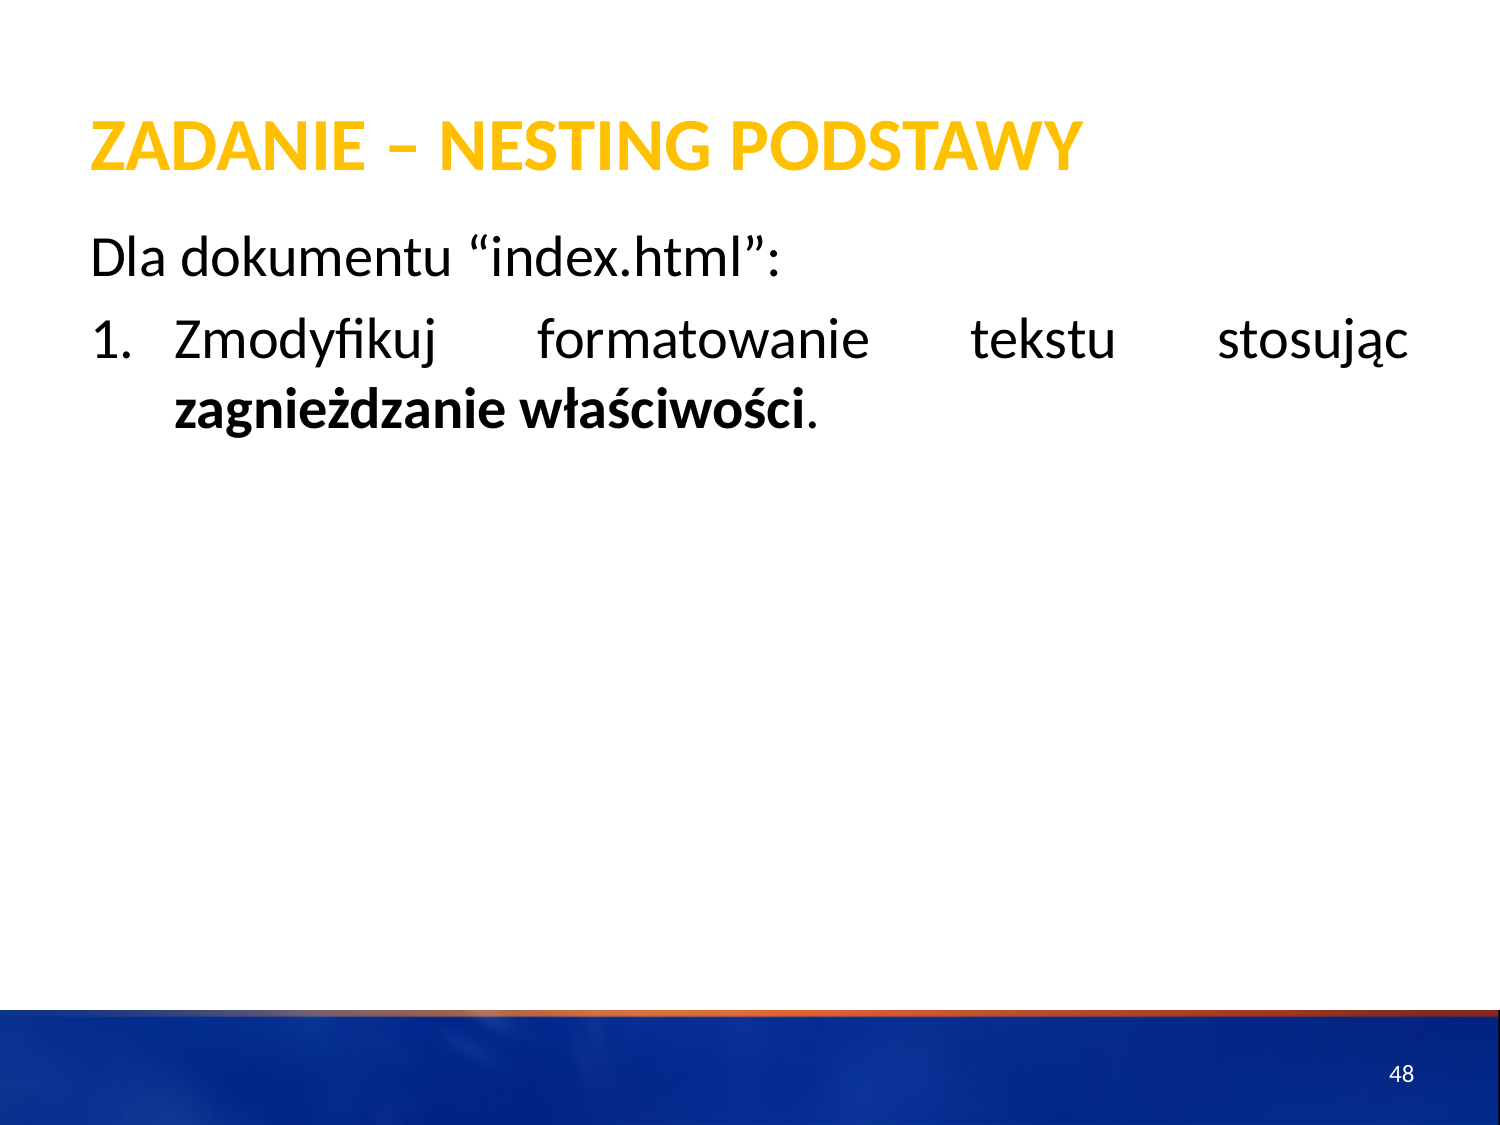

# ZADANIE – Nesting Podstawy
Dla dokumentu “index.html”:
Zmodyfikuj formatowanie tekstu stosując zagnieżdzanie właściwości.

48